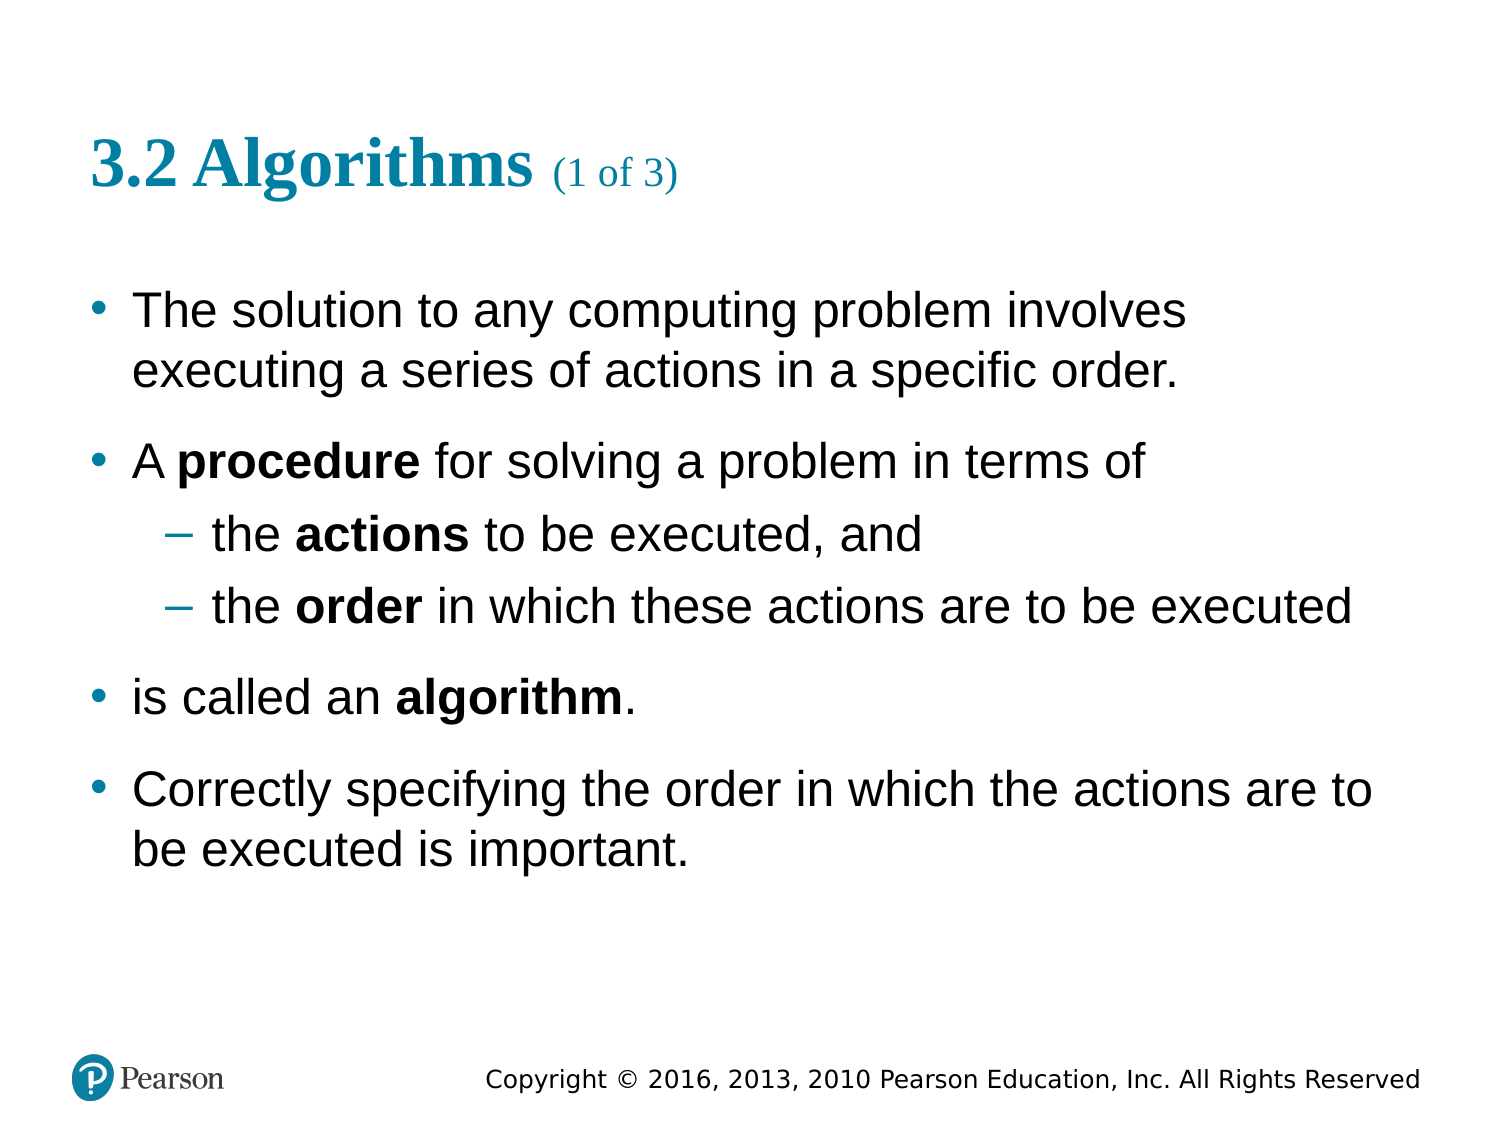

# 3.2 Algorithms (1 of 3)
The solution to any computing problem involves executing a series of actions in a specific order.
A procedure for solving a problem in terms of
the actions to be executed, and
the order in which these actions are to be executed
is called an algorithm.
Correctly specifying the order in which the actions are to be executed is important.